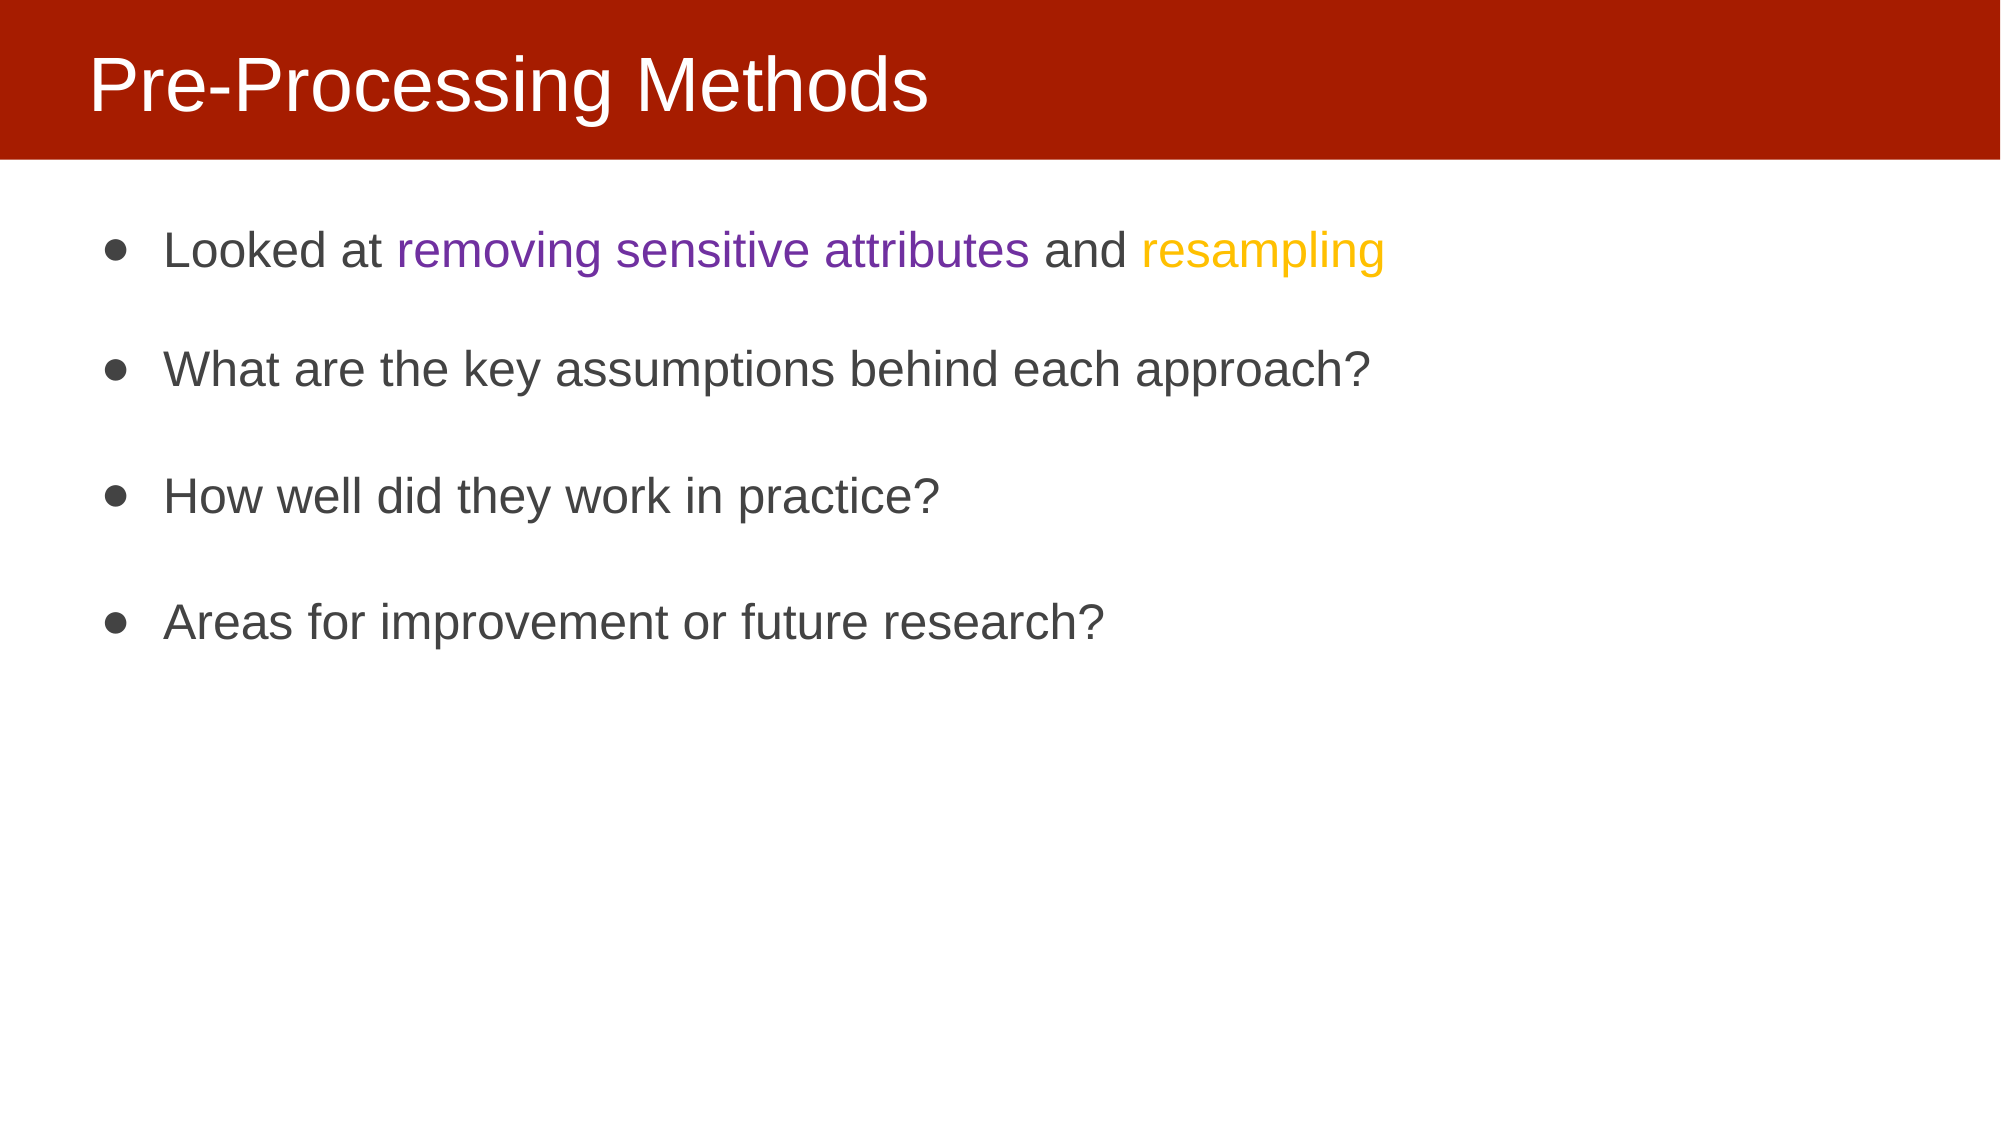

# Pre-Processing Methods
Looked at removing sensitive attributes and resampling
What are the key assumptions behind each approach?
How well did they work in practice?
Areas for improvement or future research?